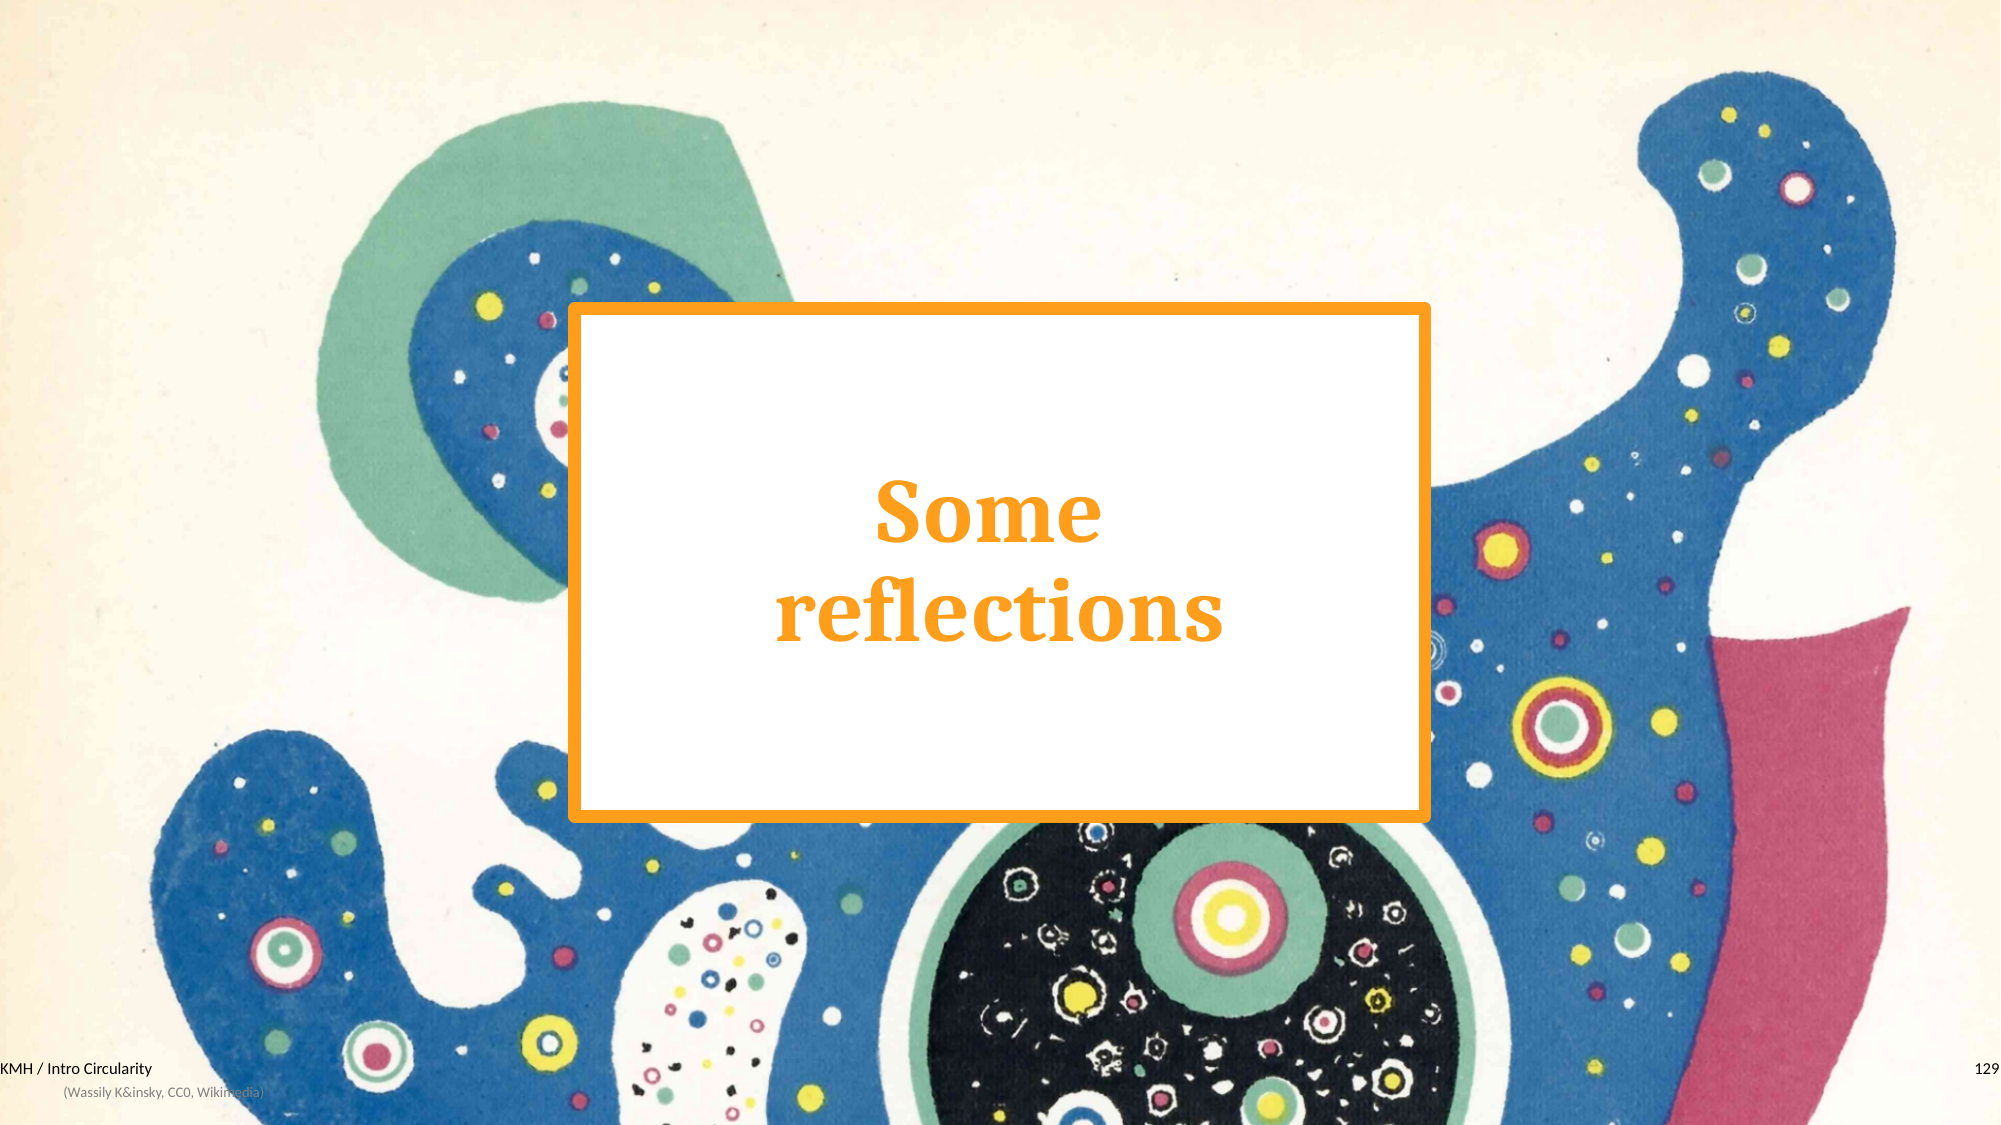

# Some reflections
KMH / Intro Circularity
129